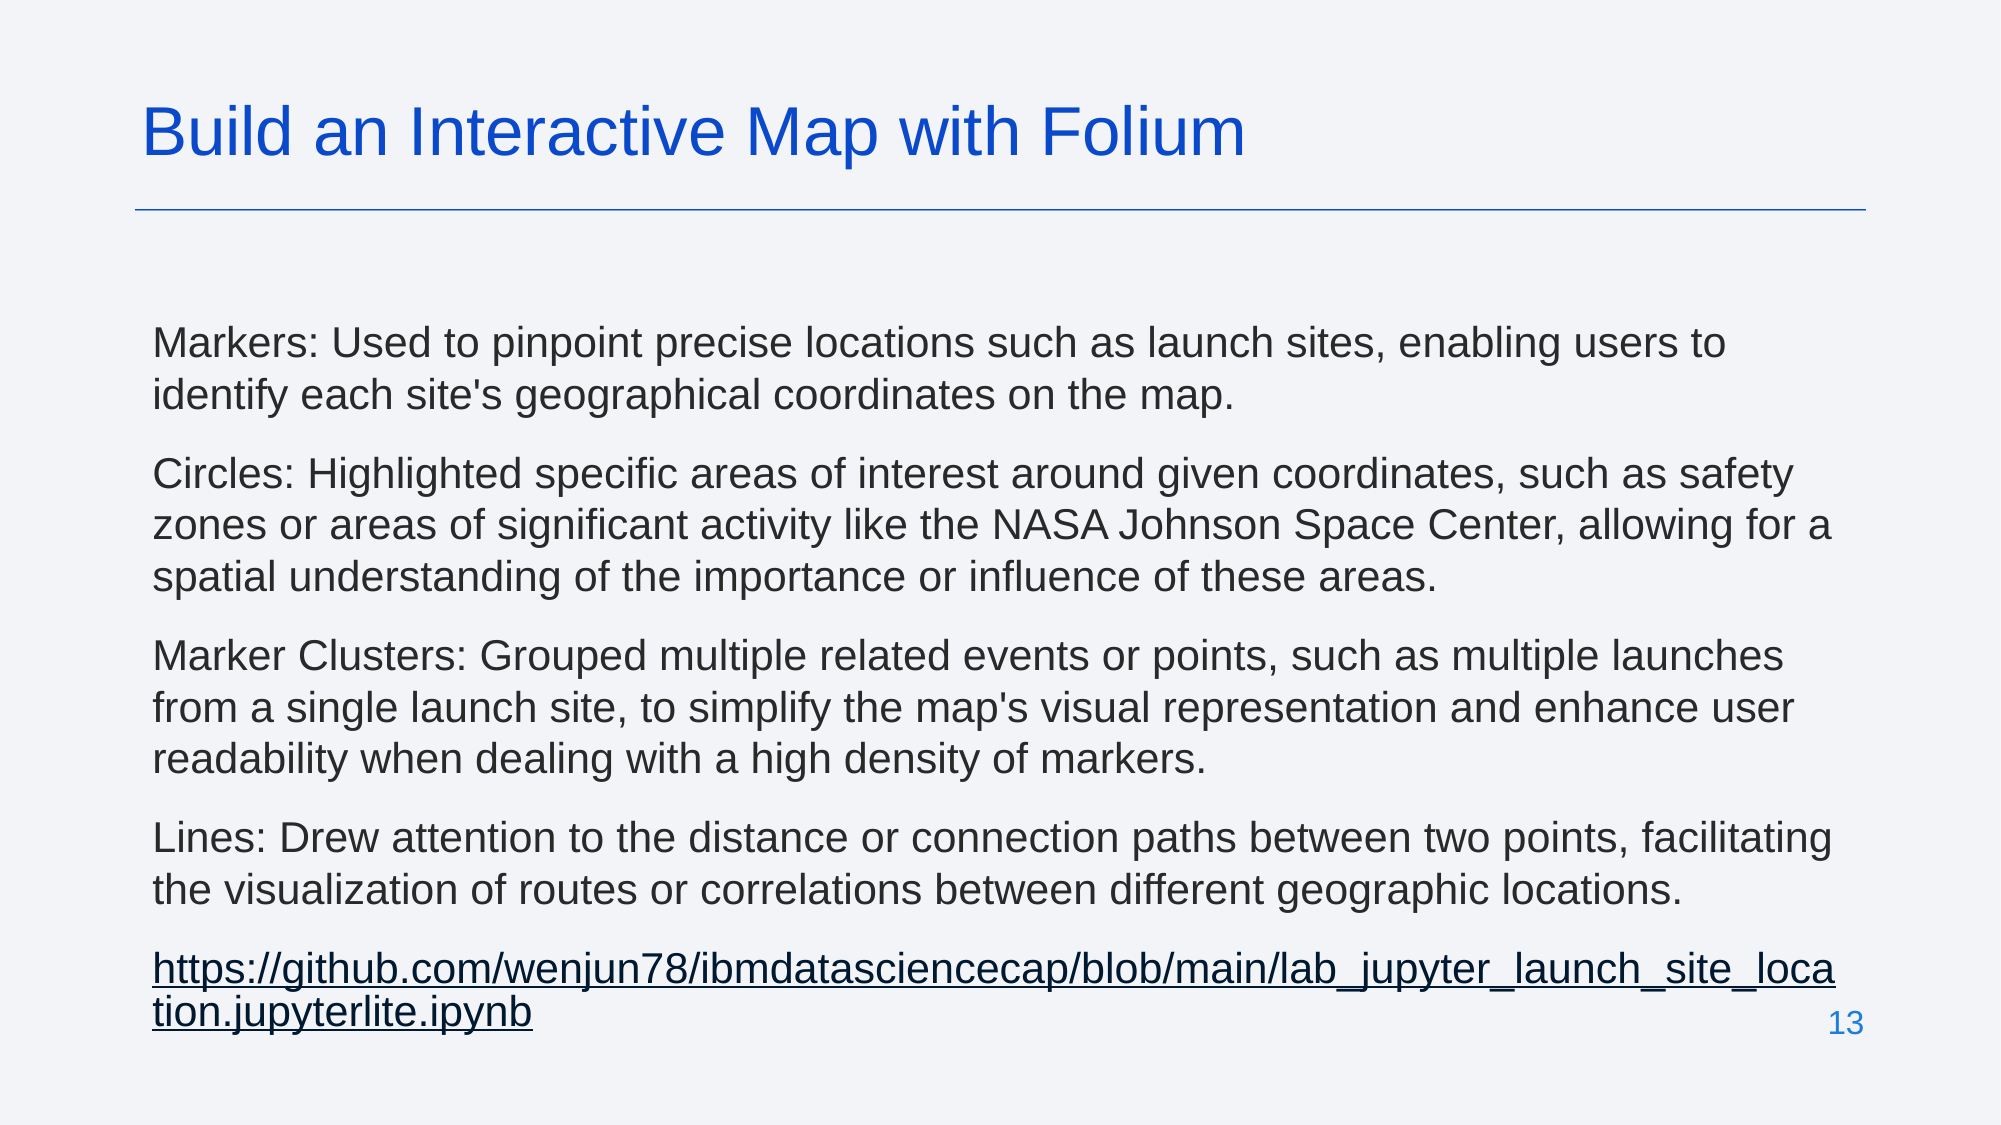

Build an Interactive Map with Folium
Markers: Used to pinpoint precise locations such as launch sites, enabling users to identify each site's geographical coordinates on the map.
Circles: Highlighted specific areas of interest around given coordinates, such as safety zones or areas of significant activity like the NASA Johnson Space Center, allowing for a spatial understanding of the importance or influence of these areas.
Marker Clusters: Grouped multiple related events or points, such as multiple launches from a single launch site, to simplify the map's visual representation and enhance user readability when dealing with a high density of markers.
Lines: Drew attention to the distance or connection paths between two points, facilitating the visualization of routes or correlations between different geographic locations.
https://github.com/wenjun78/ibmdatasciencecap/blob/main/lab_jupyter_launch_site_location.jupyterlite.ipynb

13